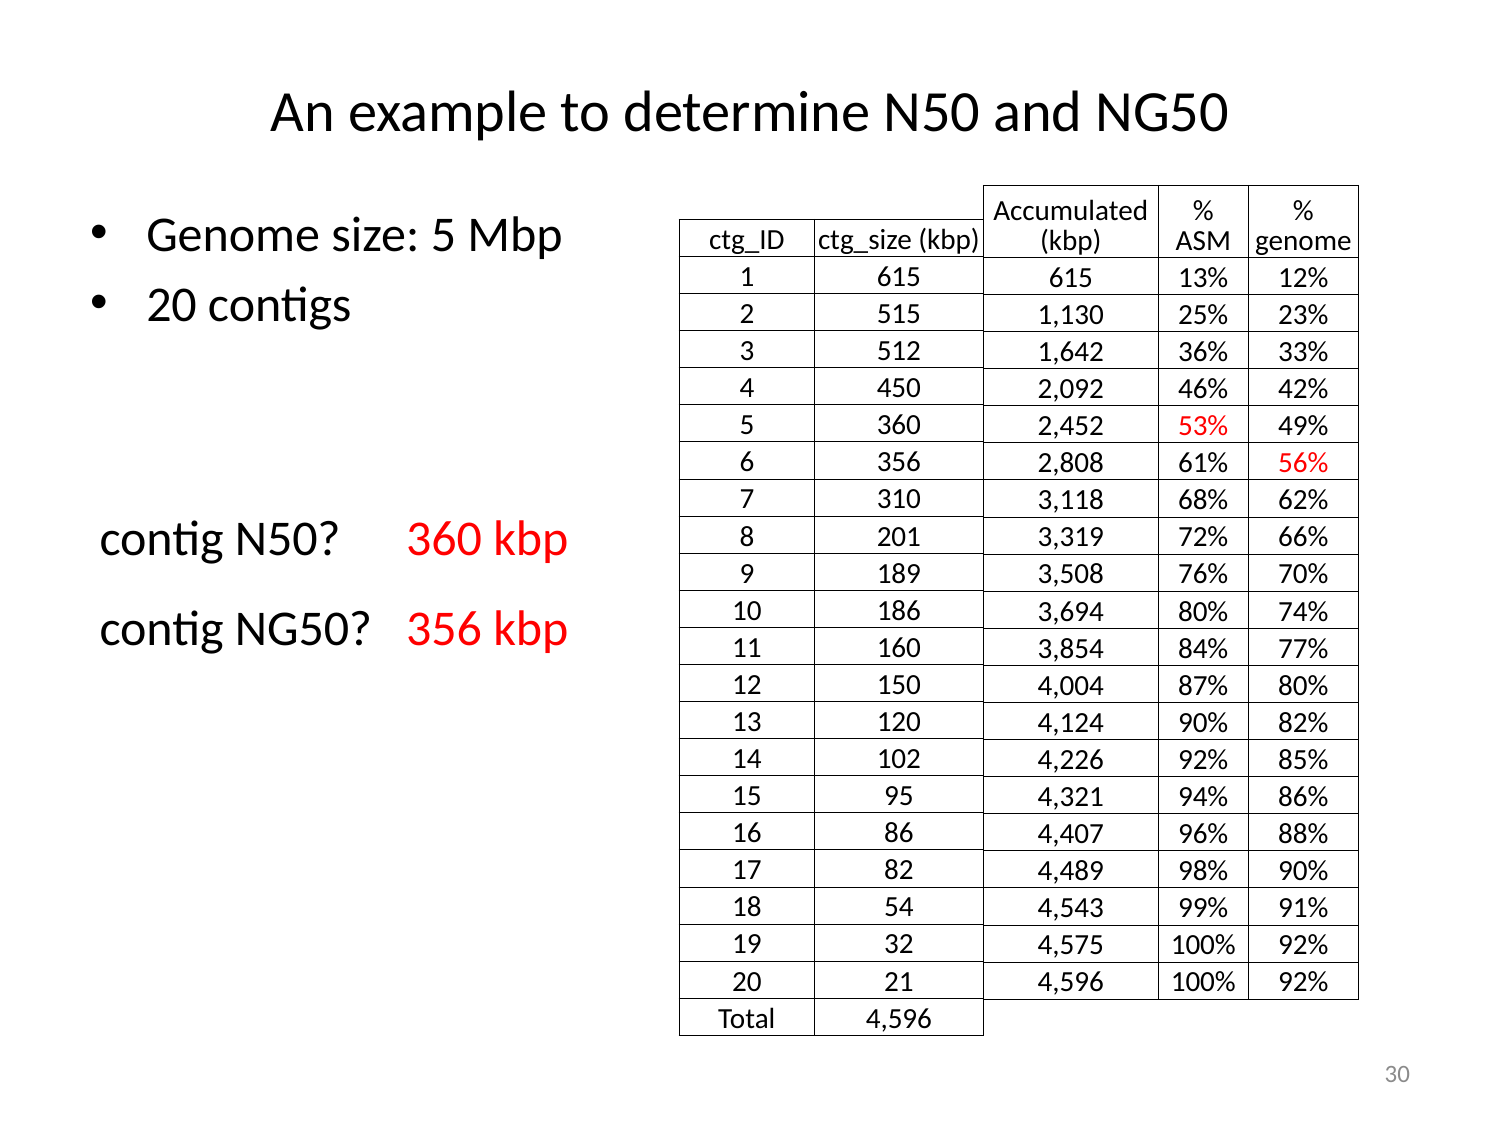

# An example to determine N50 and NG50
| Accumulated (kbp) | % ASM | % genome |
| --- | --- | --- |
| 615 | 13% | 12% |
| 1,130 | 25% | 23% |
| 1,642 | 36% | 33% |
| 2,092 | 46% | 42% |
| 2,452 | 53% | 49% |
| 2,808 | 61% | 56% |
| 3,118 | 68% | 62% |
| 3,319 | 72% | 66% |
| 3,508 | 76% | 70% |
| 3,694 | 80% | 74% |
| 3,854 | 84% | 77% |
| 4,004 | 87% | 80% |
| 4,124 | 90% | 82% |
| 4,226 | 92% | 85% |
| 4,321 | 94% | 86% |
| 4,407 | 96% | 88% |
| 4,489 | 98% | 90% |
| 4,543 | 99% | 91% |
| 4,575 | 100% | 92% |
| 4,596 | 100% | 92% |
Genome size: 5 Mbp
20 contigs
| ctg\_ID | ctg\_size (kbp) |
| --- | --- |
| 1 | 615 |
| 2 | 515 |
| 3 | 512 |
| 4 | 450 |
| 5 | 360 |
| 6 | 356 |
| 7 | 310 |
| 8 | 201 |
| 9 | 189 |
| 10 | 186 |
| 11 | 160 |
| 12 | 150 |
| 13 | 120 |
| 14 | 102 |
| 15 | 95 |
| 16 | 86 |
| 17 | 82 |
| 18 | 54 |
| 19 | 32 |
| 20 | 21 |
| Total | 4,596 |
contig N50?
contig NG50?
360 kbp
356 kbp
30